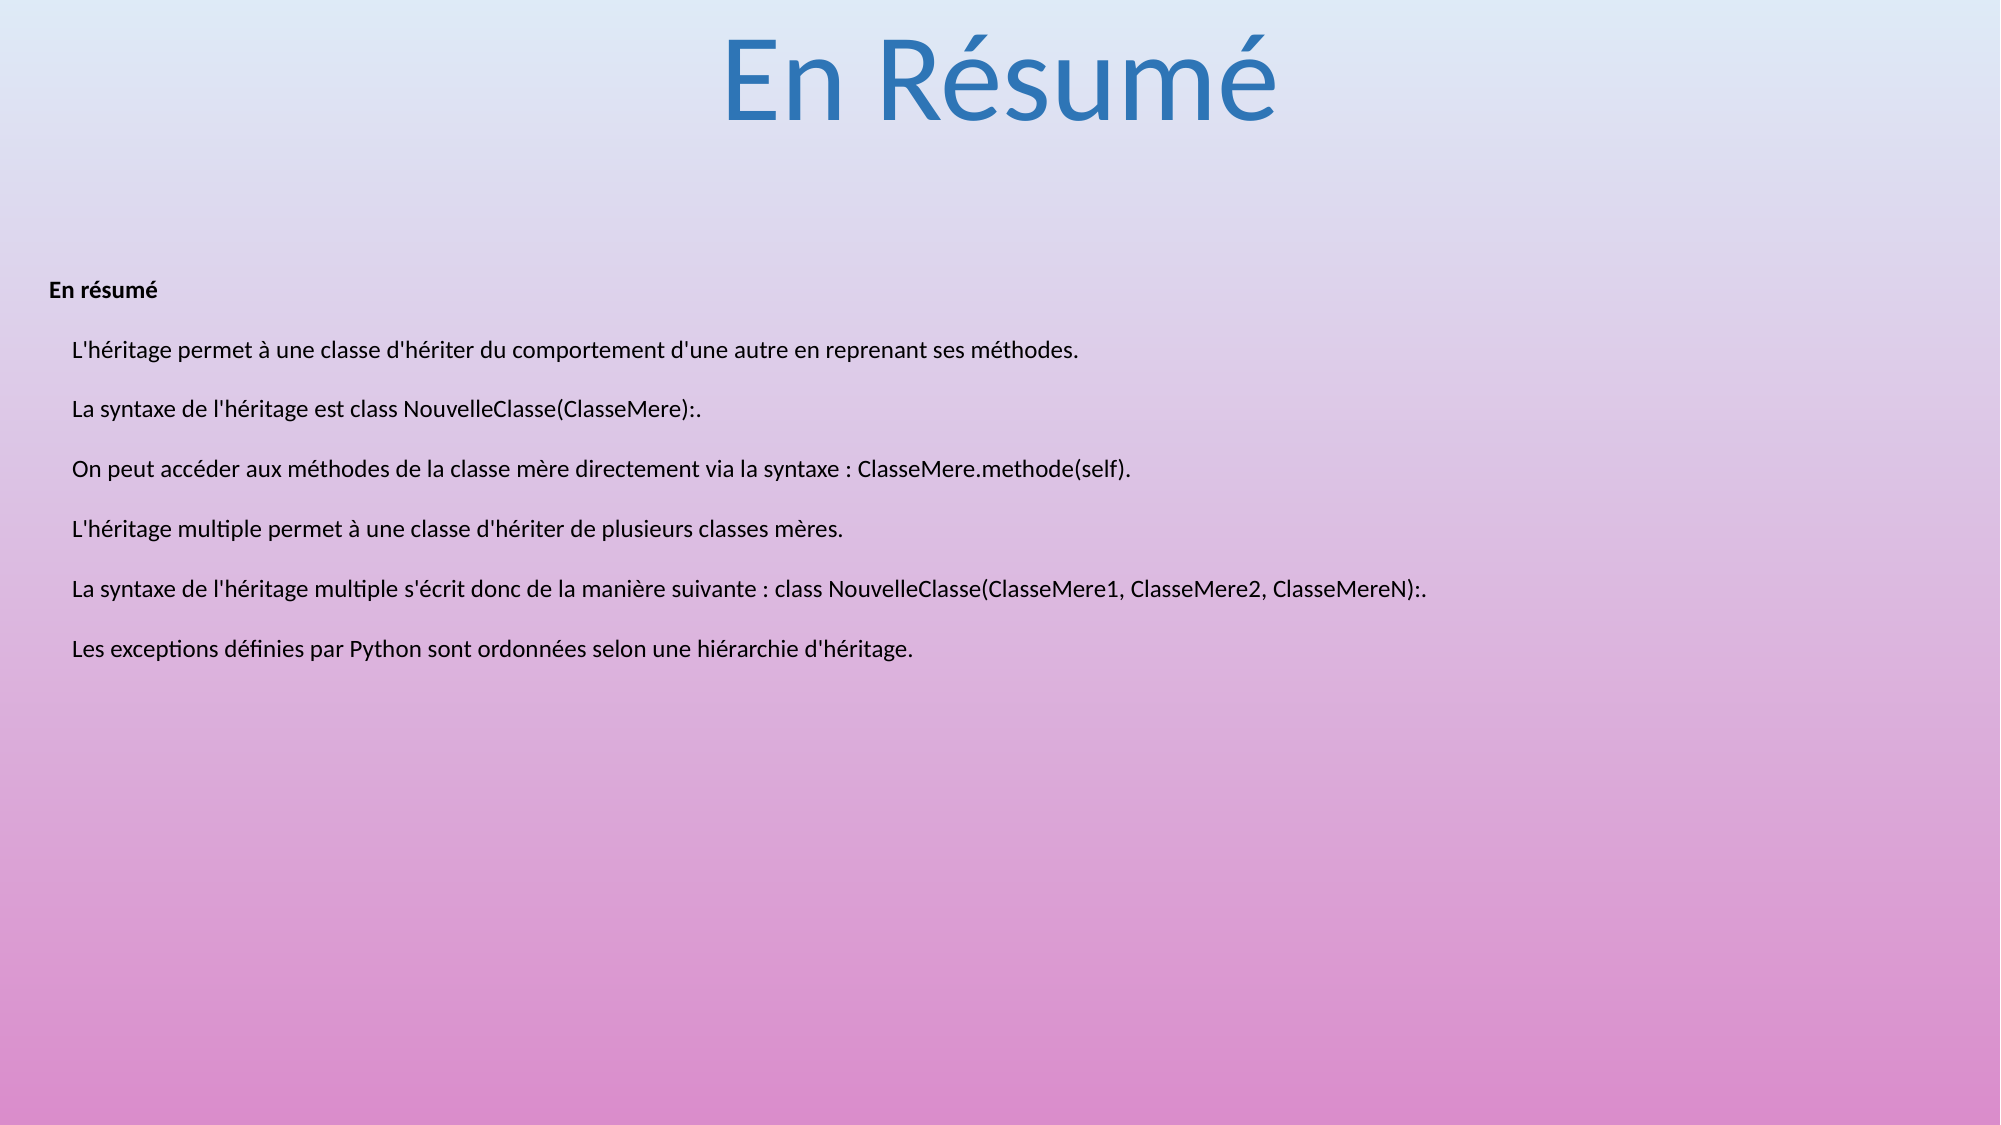

# En Résumé

En résumé

    L'héritage permet à une classe d'hériter du comportement d'une autre en reprenant ses méthodes.

    La syntaxe de l'héritage est class NouvelleClasse(ClasseMere):.

    On peut accéder aux méthodes de la classe mère directement via la syntaxe : ClasseMere.methode(self).

    L'héritage multiple permet à une classe d'hériter de plusieurs classes mères.

    La syntaxe de l'héritage multiple s'écrit donc de la manière suivante : class NouvelleClasse(ClasseMere1, ClasseMere2, ClasseMereN):.

    Les exceptions définies par Python sont ordonnées selon une hiérarchie d'héritage.

375